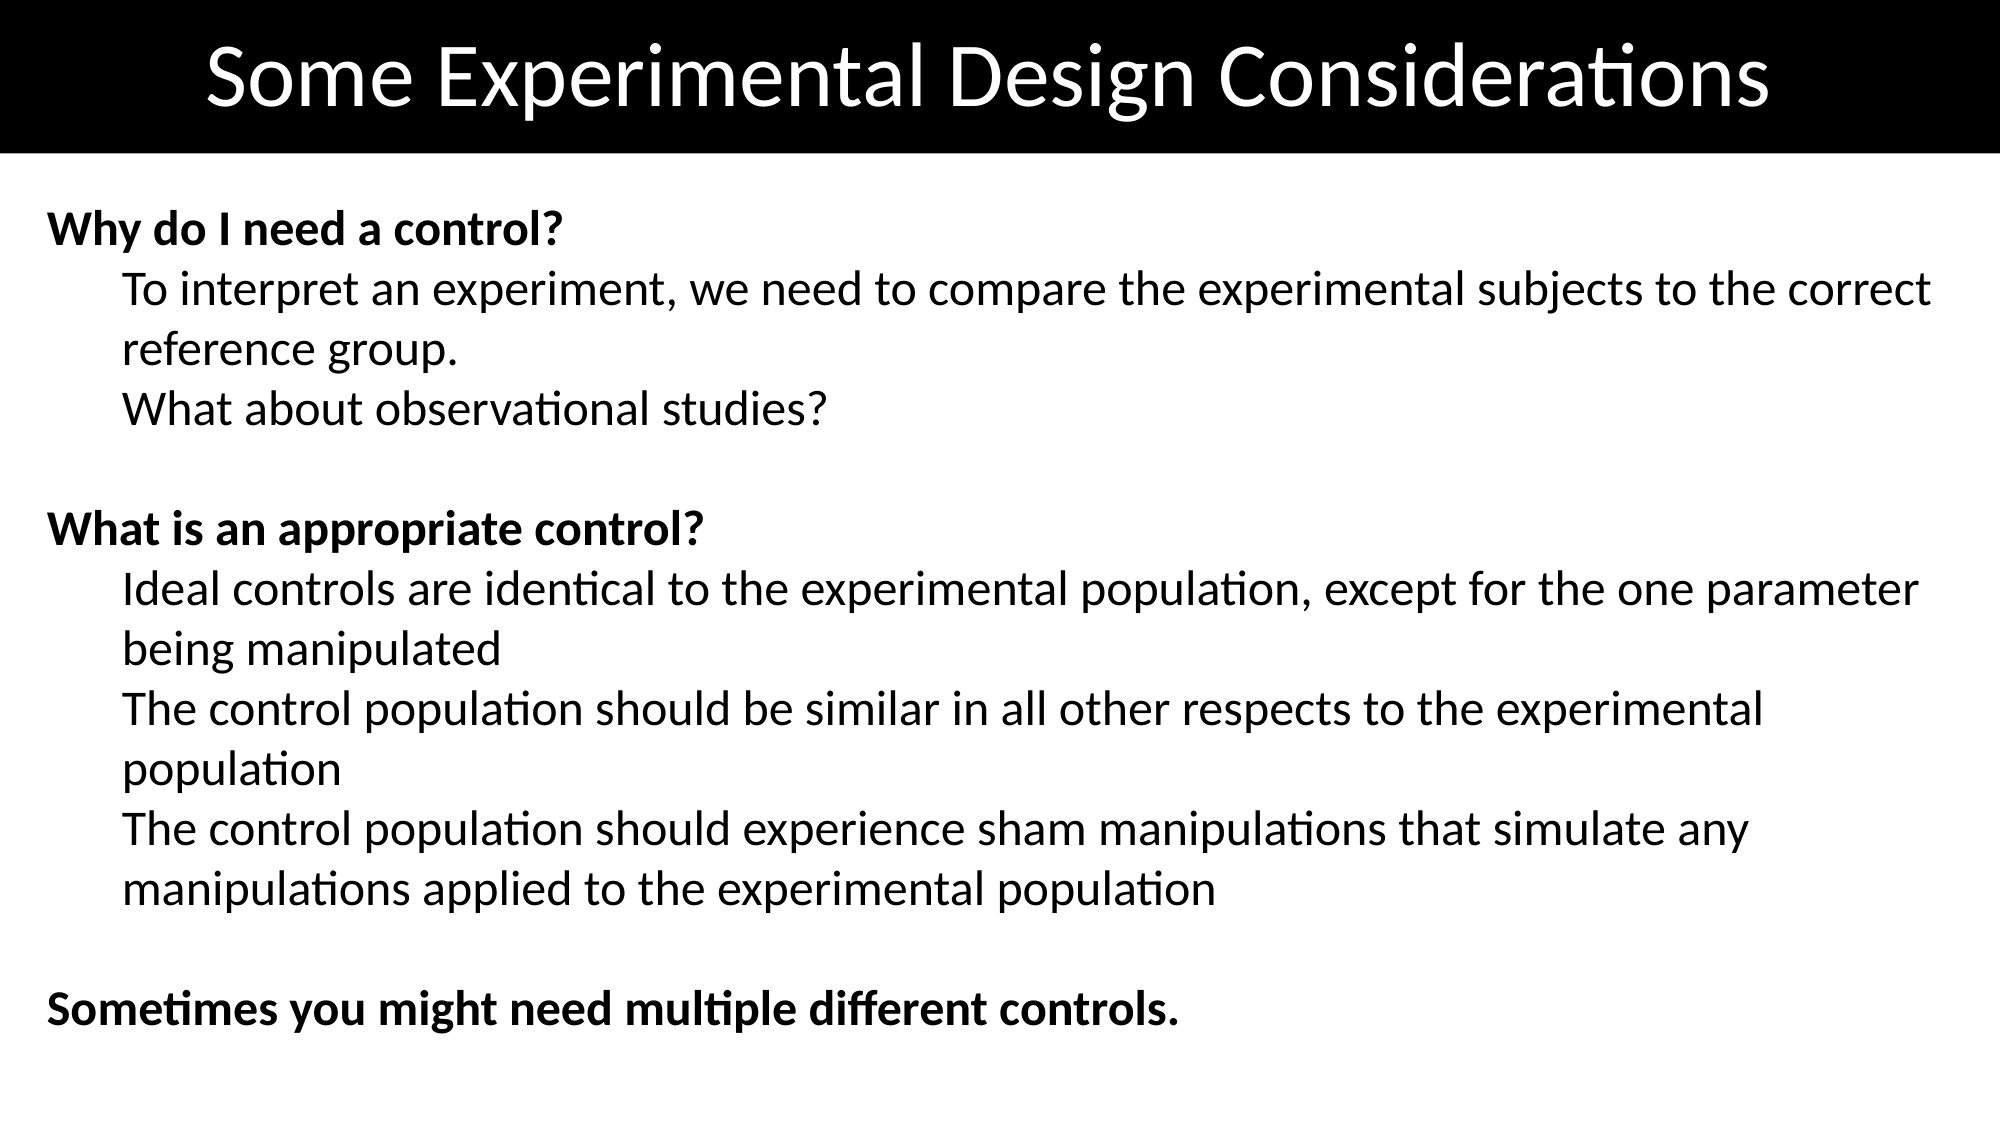

# Some Experimental Design Considerations
Why do I need a control?
To interpret an experiment, we need to compare the experimental subjects to the correct reference group.
What about observational studies?

What is an appropriate control?
Ideal controls are identical to the experimental population, except for the one parameter being manipulated
The control population should be similar in all other respects to the experimental population
The control population should experience sham manipulations that simulate any manipulations applied to the experimental population

Sometimes you might need multiple different controls.